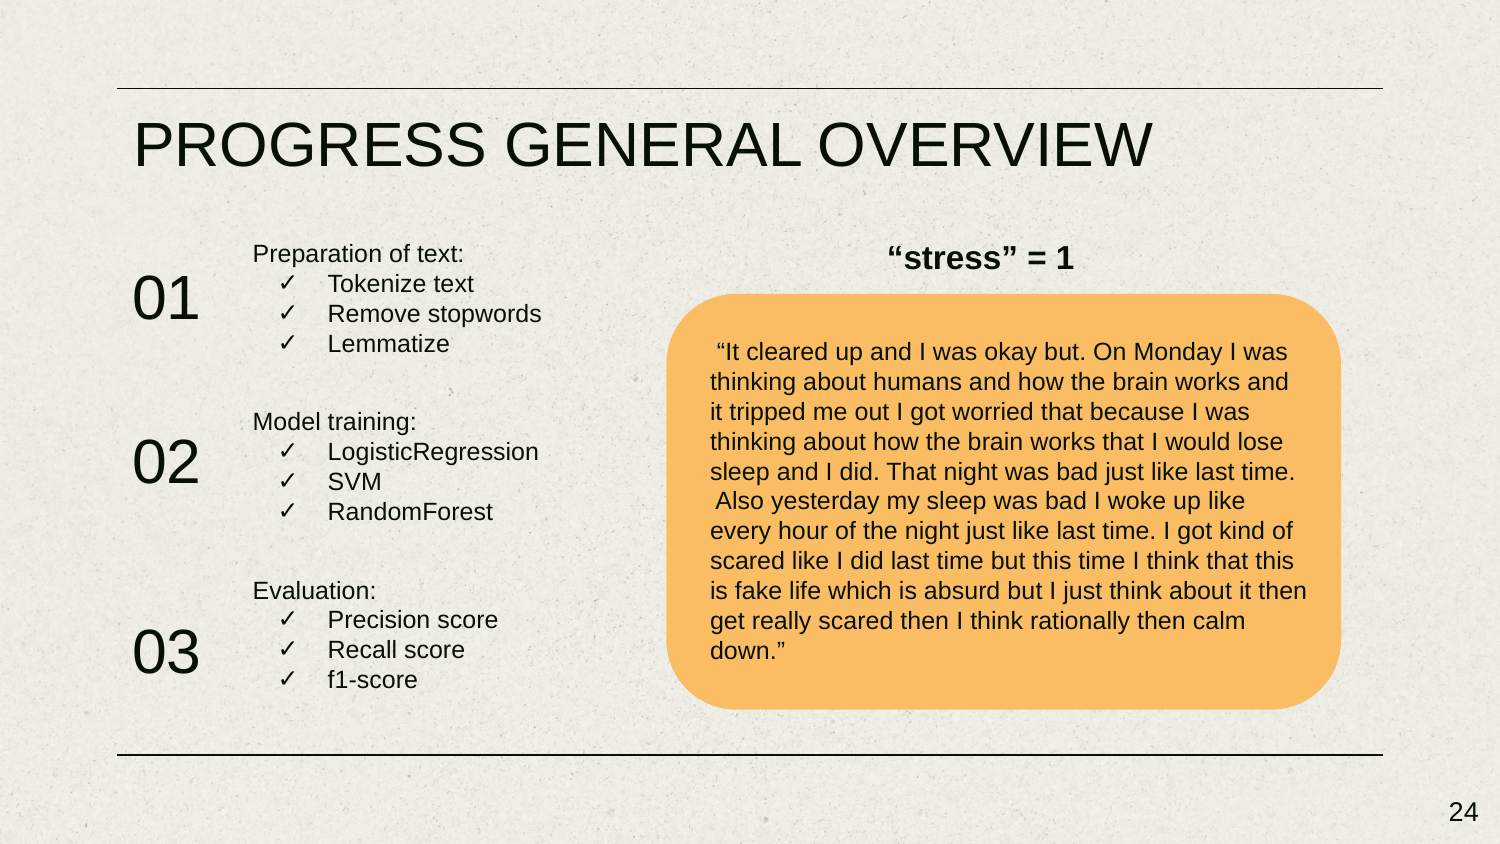

# PROGRESS GENERAL OVERVIEW

“stress” = 1
Preparation of text:
Tokenize text
Remove stopwords
Lemmatize
01

 “It cleared up and I was okay but. On Monday I was thinking about humans and how the brain works and it tripped me out I got worried that because I was thinking about how the brain works that I would lose sleep and I did. That night was bad just like last time.   Also yesterday my sleep was bad I woke up like every hour of the night just like last time. I got kind of scared like I did last time but this time I think that this is fake life which is absurd but I just think about it then get really scared then I think rationally then calm down.”
Model training:
LogisticRegression
SVM
RandomForest
02
Evaluation:
Precision score
Recall score
f1-score
03
24